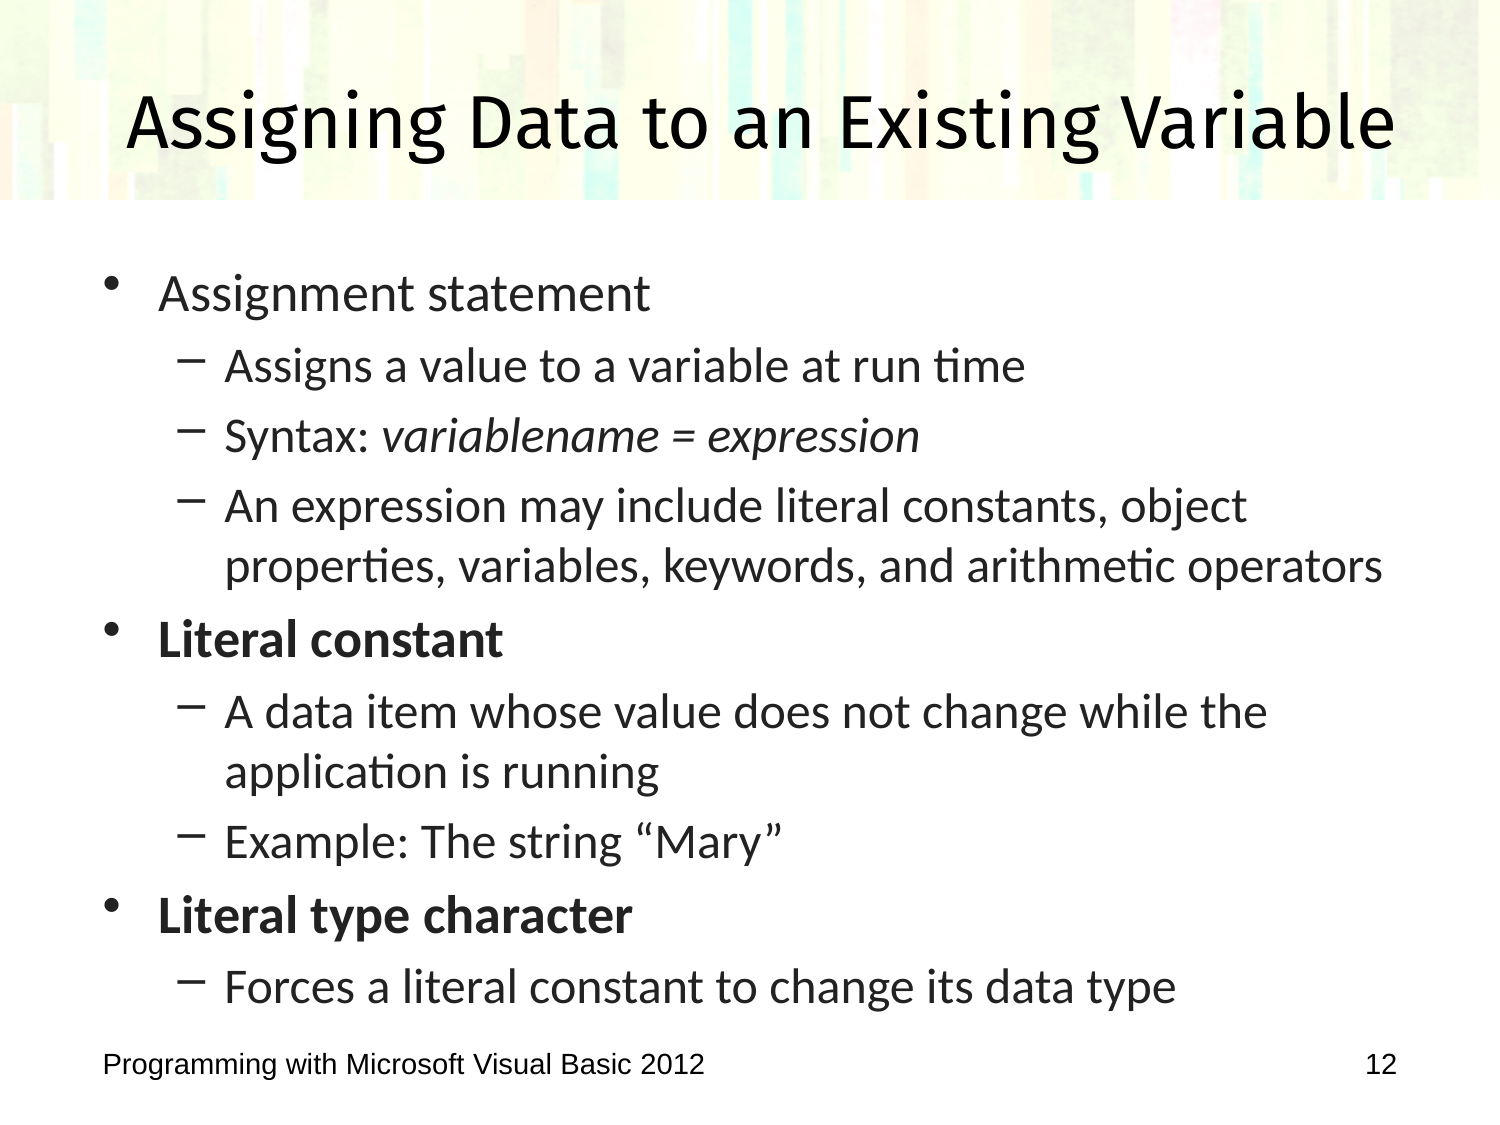

# Assigning Data to an Existing Variable
Assignment statement
Assigns a value to a variable at run time
Syntax: variablename = expression
An expression may include literal constants, object properties, variables, keywords, and arithmetic operators
Literal constant
A data item whose value does not change while the application is running
Example: The string “Mary”
Literal type character
Forces a literal constant to change its data type

Programming with Microsoft Visual Basic 2012
12